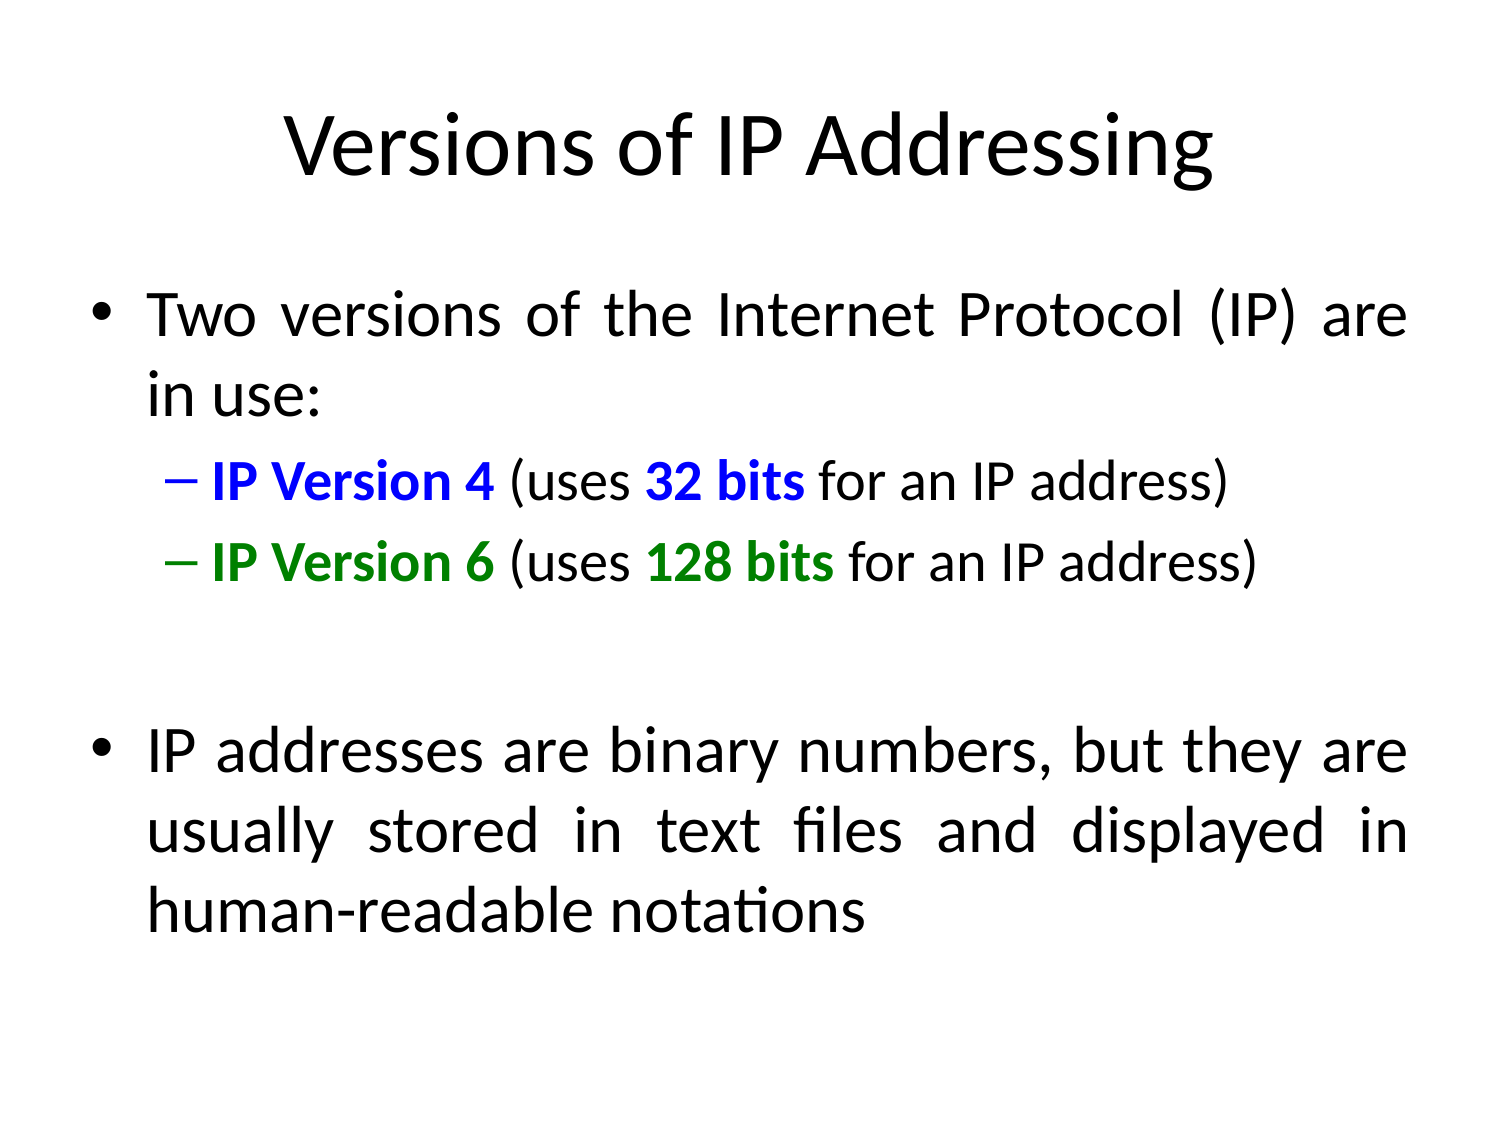

# Versions of IP Addressing
Two versions of the Internet Protocol (IP) are in use:
IP Version 4 (uses 32 bits for an IP address)
IP Version 6 (uses 128 bits for an IP address)

IP addresses are binary numbers, but they are usually stored in text files and displayed in human-readable notations